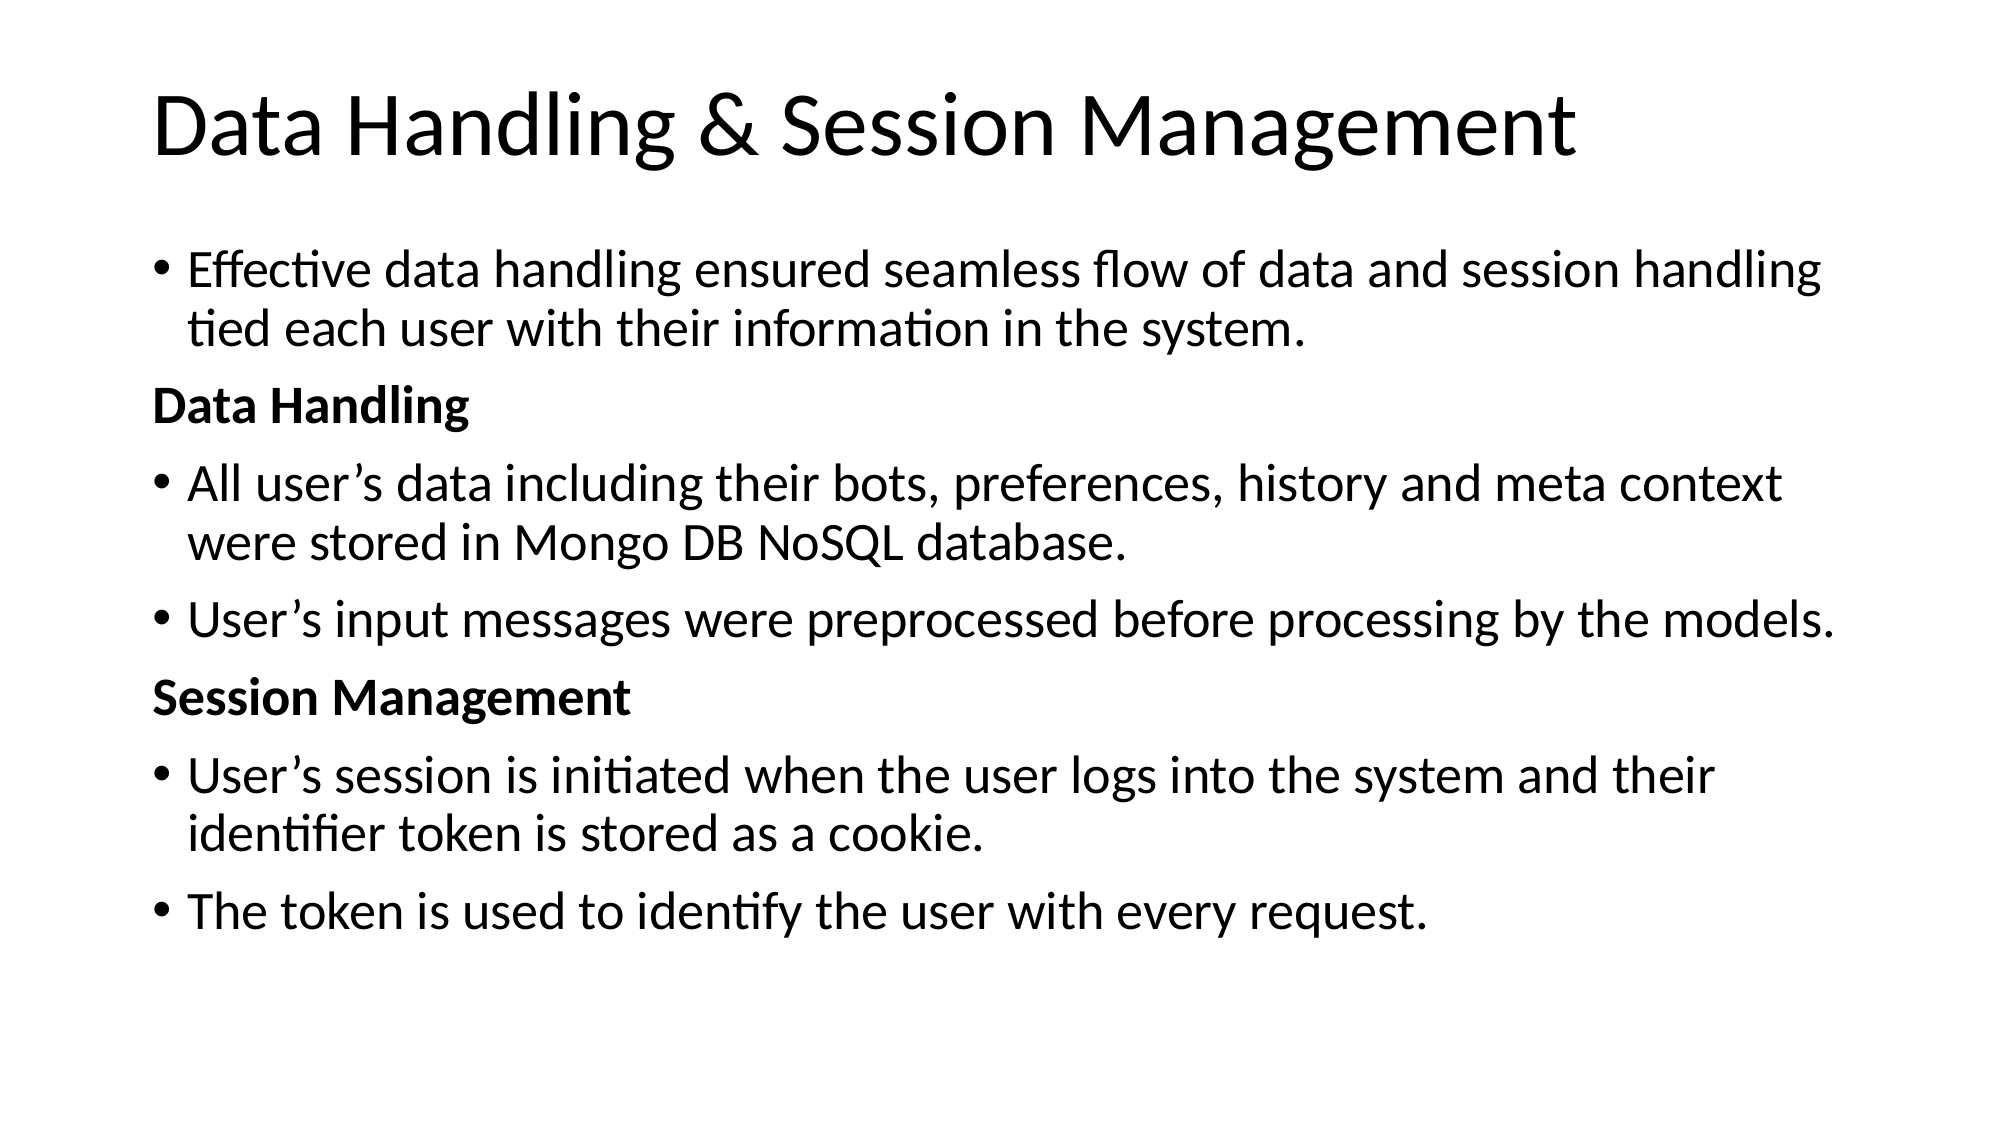

# Data Handling & Session Management
Effective data handling ensured seamless flow of data and session handling tied each user with their information in the system.
Data Handling
All user’s data including their bots, preferences, history and meta context were stored in Mongo DB NoSQL database.
User’s input messages were preprocessed before processing by the models.
Session Management
User’s session is initiated when the user logs into the system and their identifier token is stored as a cookie.
The token is used to identify the user with every request.